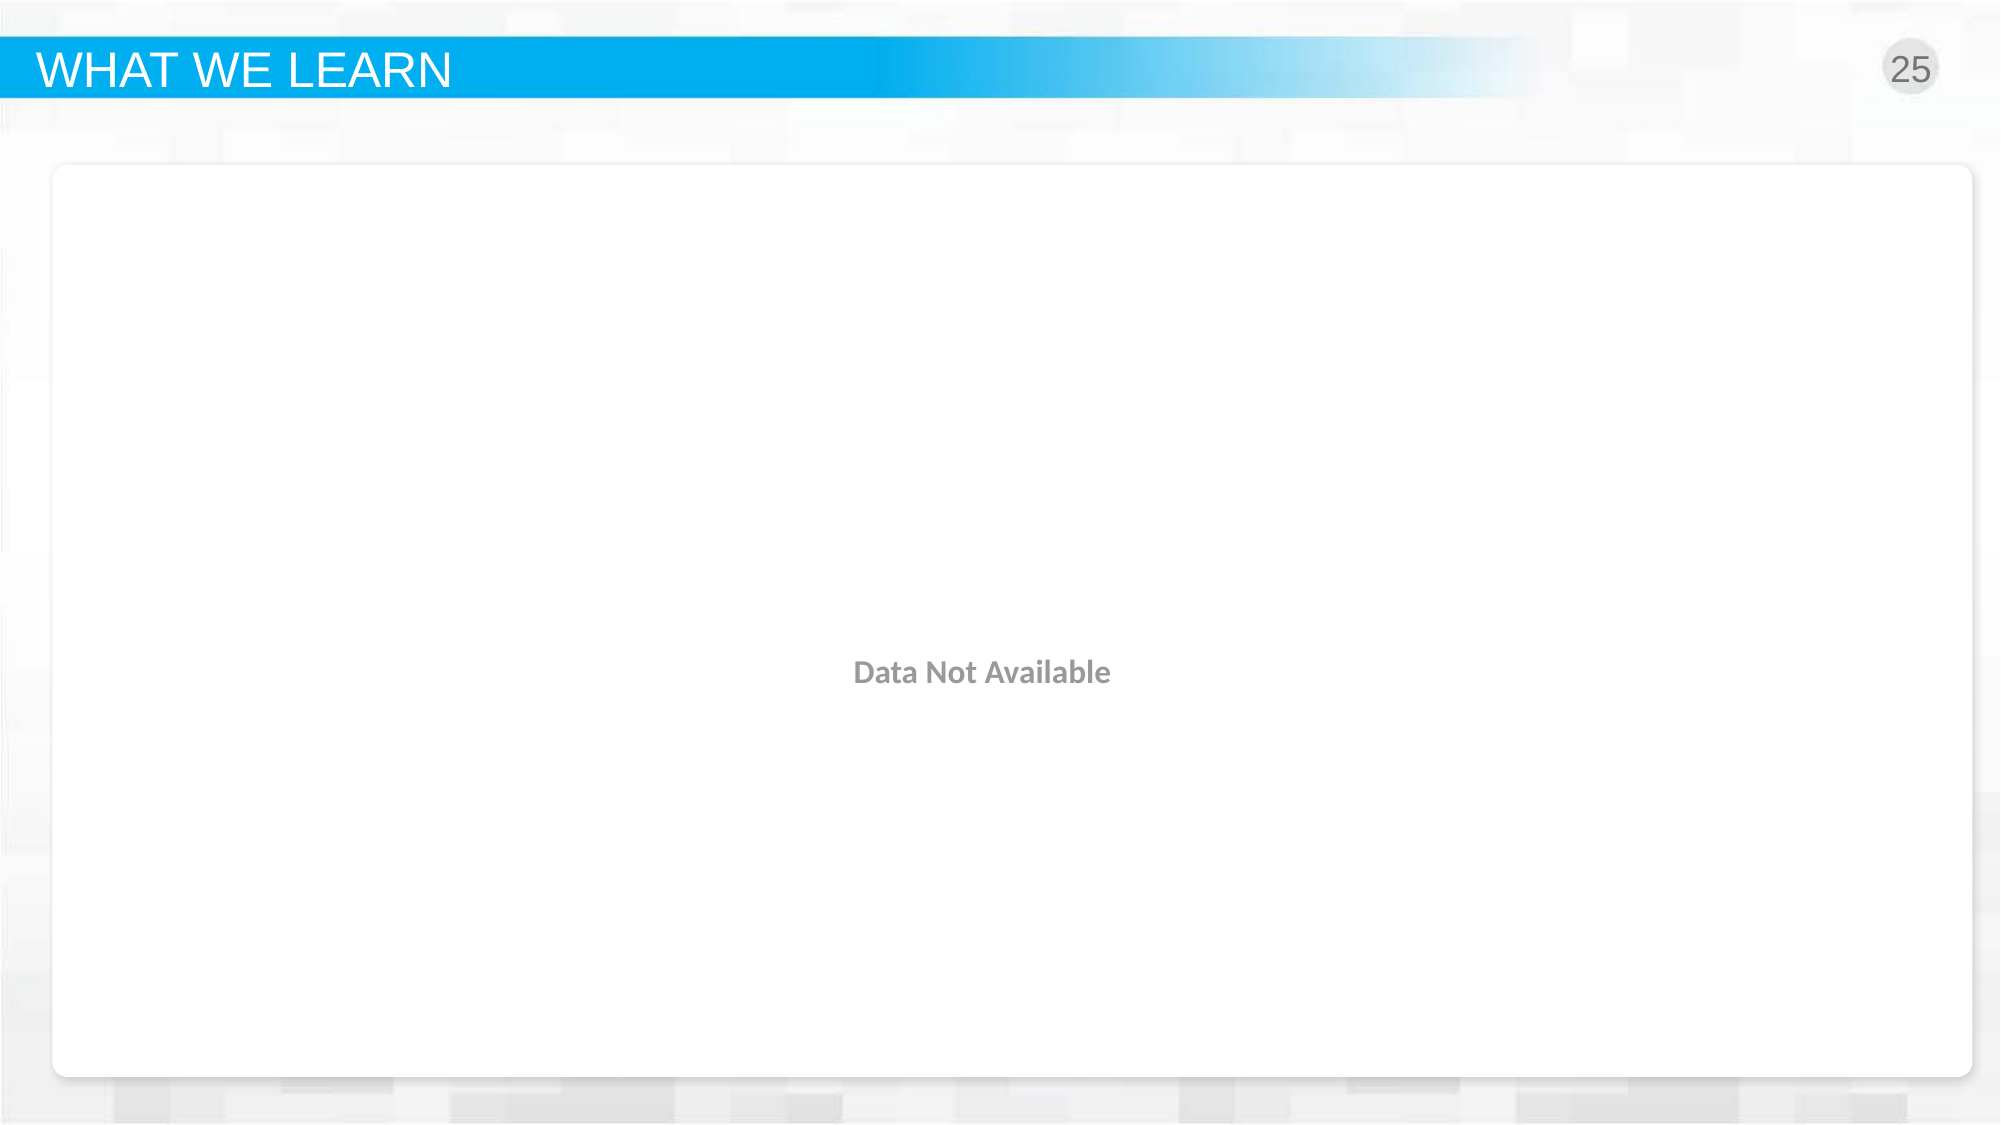

WHAT WE LEARN
25

Data Not Available